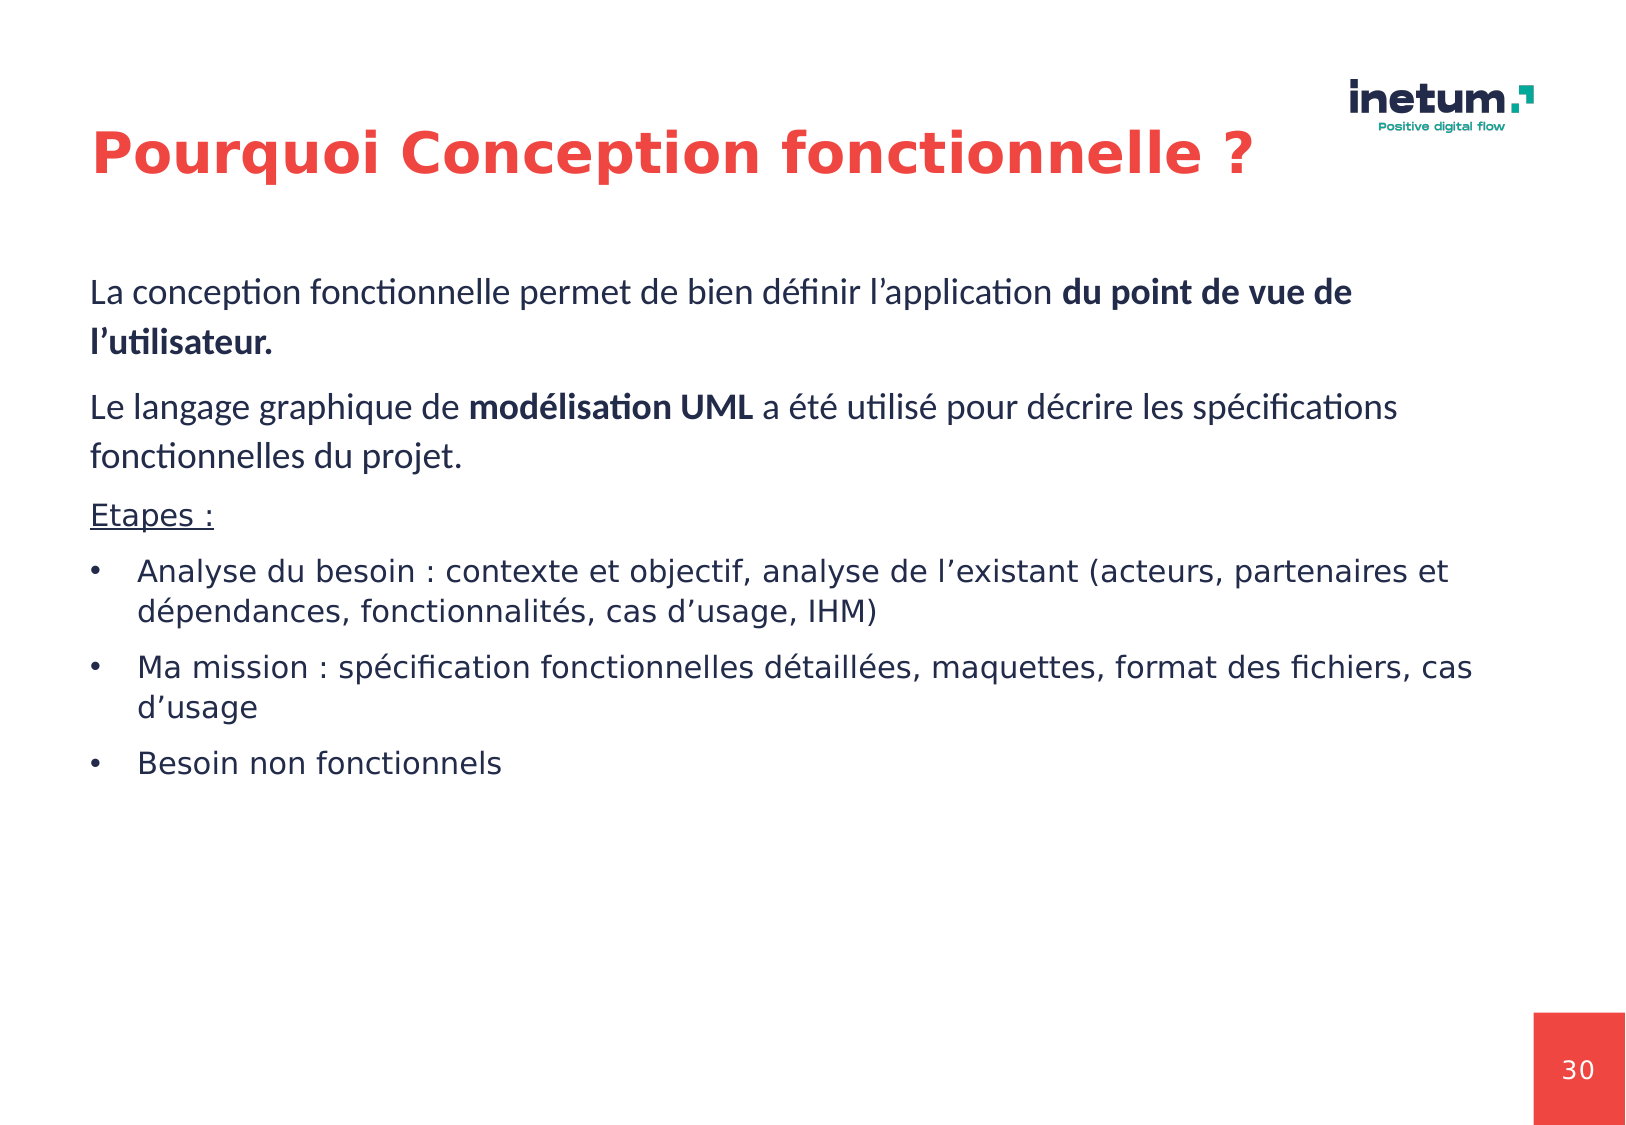

# Pourquoi Conception fonctionnelle ?
La conception fonctionnelle permet de bien définir l’application du point de vue de l’utilisateur.
Le langage graphique de modélisation UML a été utilisé pour décrire les spécifications fonctionnelles du projet.
Etapes :
Analyse du besoin : contexte et objectif, analyse de l’existant (acteurs, partenaires et dépendances, fonctionnalités, cas d’usage, IHM)
Ma mission : spécification fonctionnelles détaillées, maquettes, format des fichiers, cas d’usage
Besoin non fonctionnels